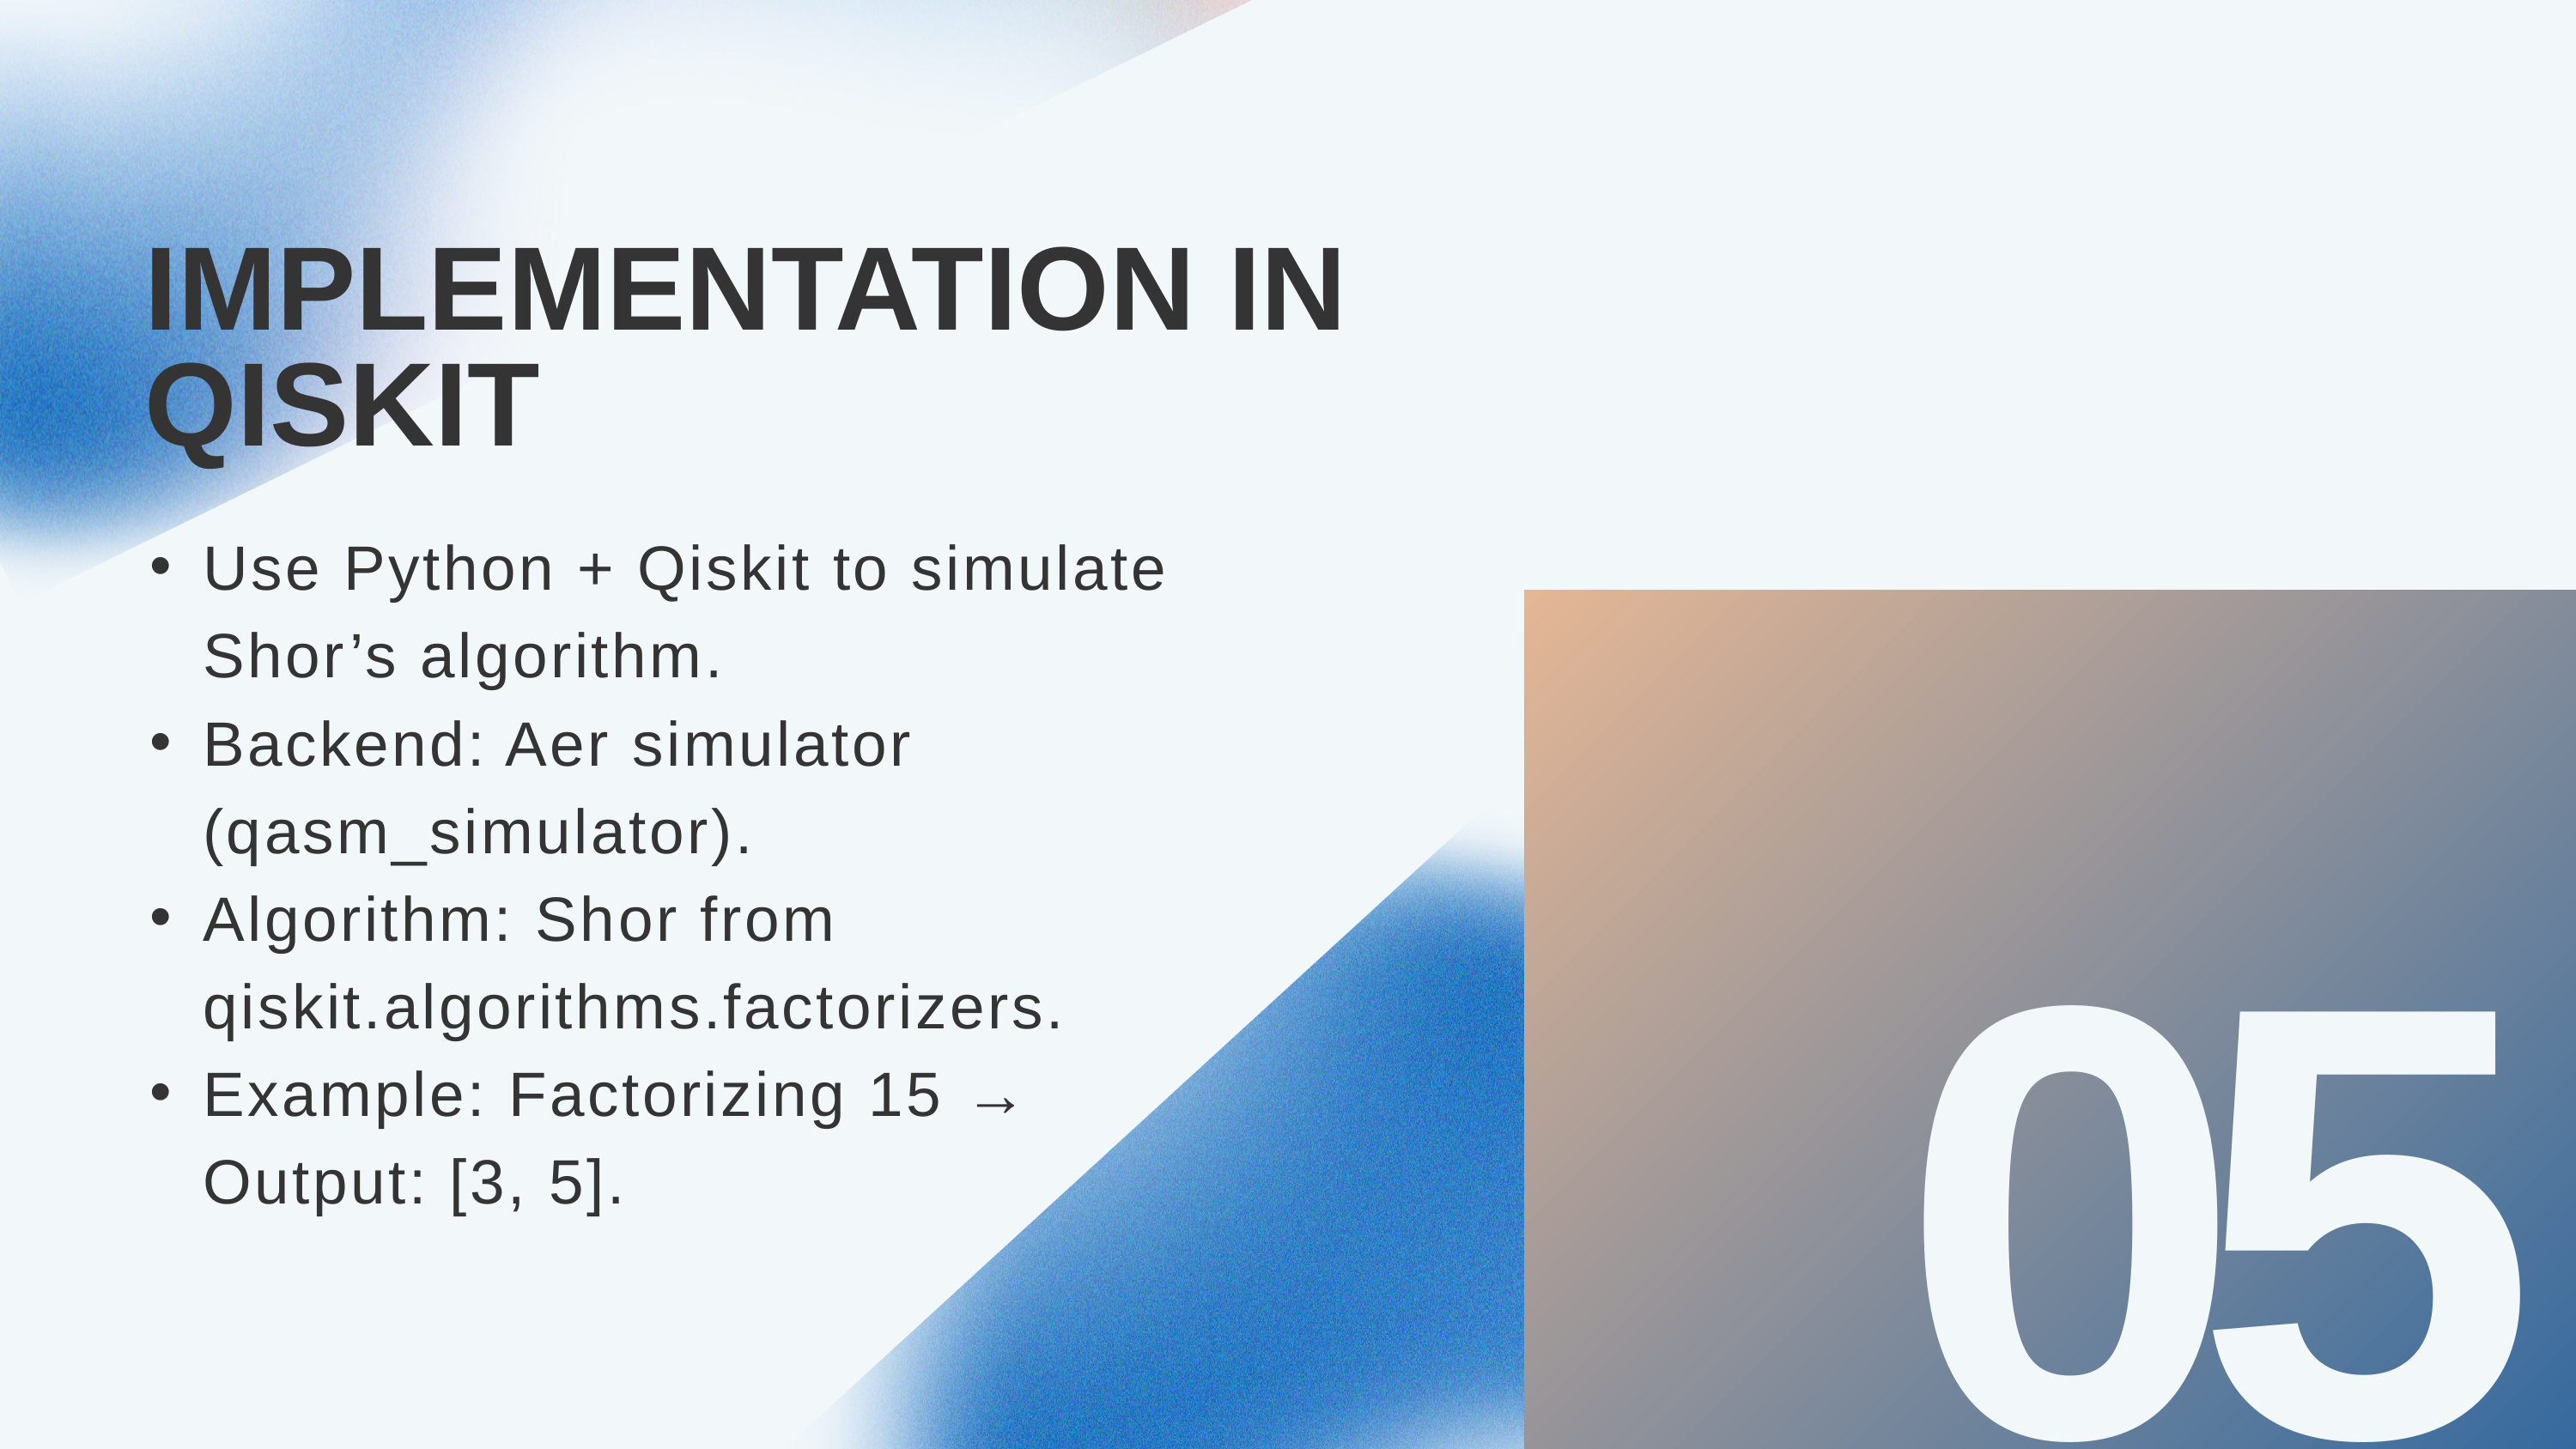

IMPLEMENTATION IN QISKIT
Use Python + Qiskit to simulate Shor’s algorithm.
Backend: Aer simulator (qasm_simulator).
Algorithm: Shor from qiskit.algorithms.factorizers.
Example: Factorizing 15 → Output: [3, 5].

05